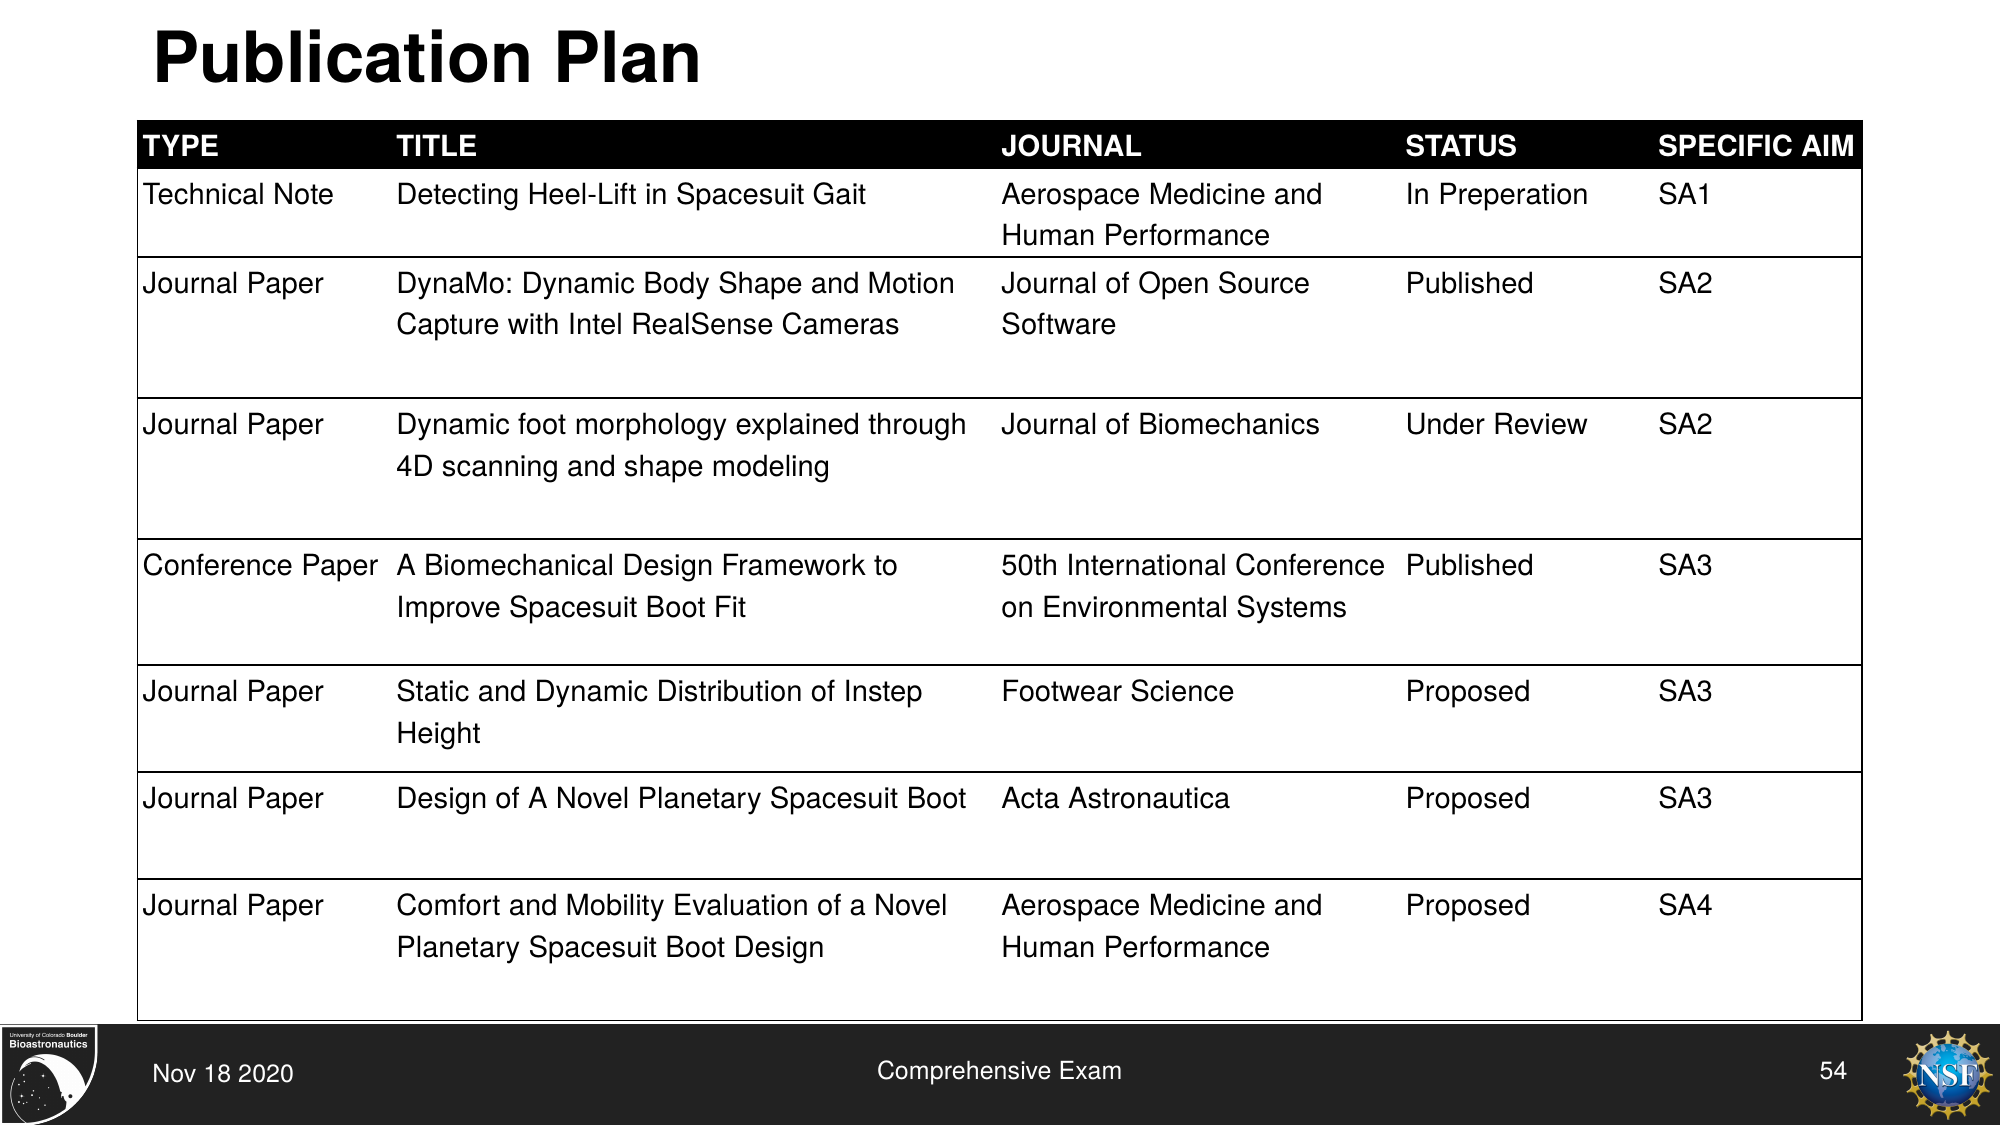

# Publication Plan
| TYPE | TITLE | JOURNAL | STATUS | Specific Aim |
| --- | --- | --- | --- | --- |
| Technical Note | Detecting Heel-Lift in Spacesuit Gait | Aerospace Medicine and Human Performance | In Preperation | SA1 |
| Journal Paper | DynaMo: Dynamic Body Shape and Motion Capture with Intel RealSense Cameras | Journal of Open Source Software | Published | SA2 |
| Journal Paper | Dynamic foot morphology explained through 4D scanning and shape modeling | Journal of Biomechanics | Under Review | SA2 |
| Conference Paper | A Biomechanical Design Framework to Improve Spacesuit Boot Fit | 50th International Conference on Environmental Systems | Published | SA3 |
| Journal Paper | Static and Dynamic Distribution of Instep Height | Footwear Science | Proposed | SA3 |
| Journal Paper | Design of A Novel Planetary Spacesuit Boot | Acta Astronautica | Proposed | SA3 |
| Journal Paper | Comfort and Mobility Evaluation of a Novel Planetary Spacesuit Boot Design | Aerospace Medicine and Human Performance | Proposed | SA4 |
Nov 18 2020
Comprehensive Exam
54